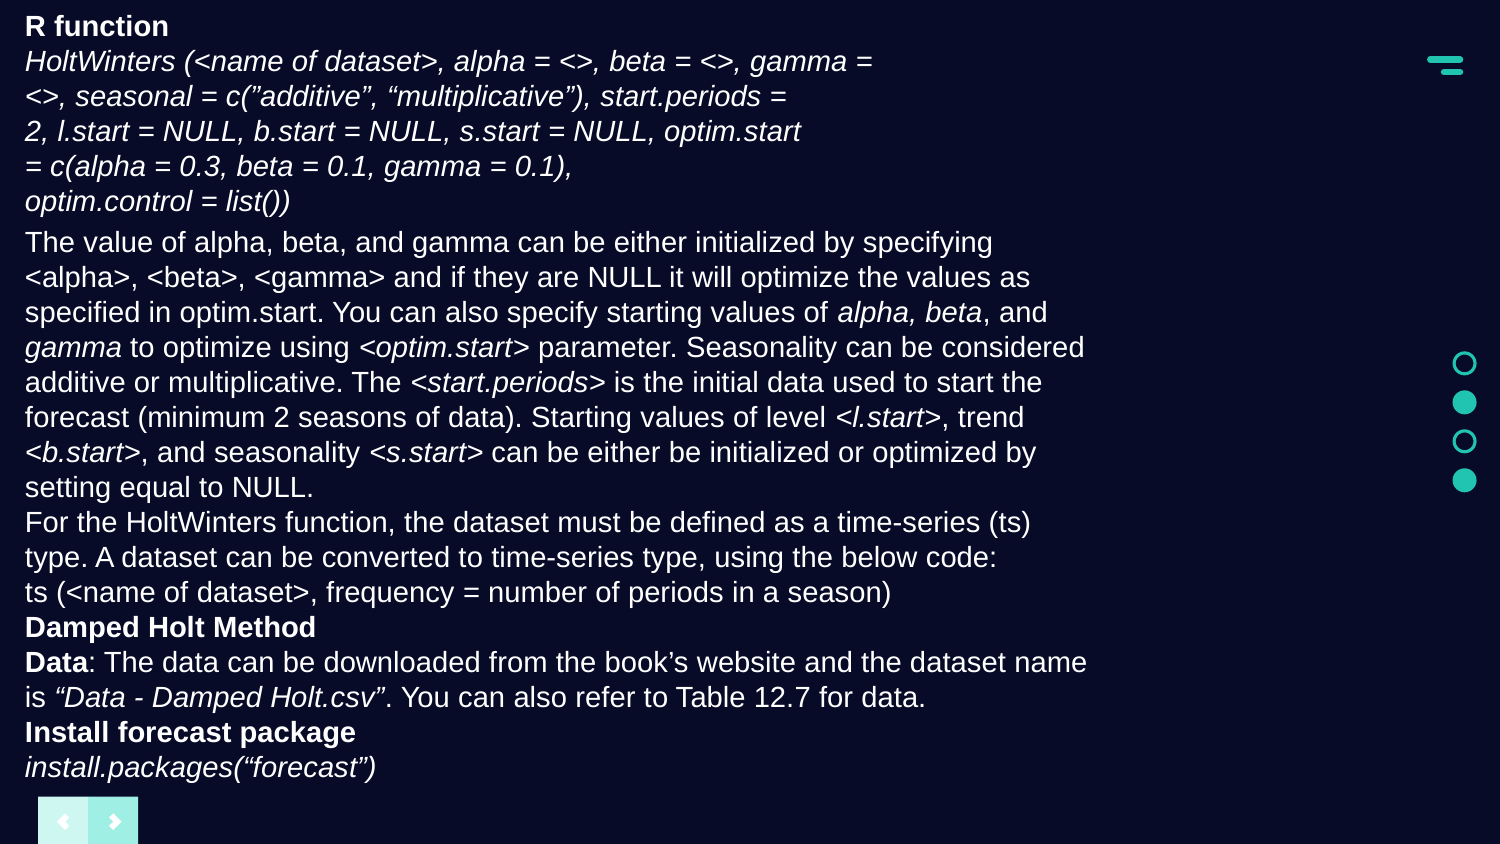

R function
HoltWinters (<name of dataset>, alpha = <>, beta = <>, gamma =
<>, seasonal = c(”additive”, “multiplicative”), start.periods =
2, l.start = NULL, b.start = NULL, s.start = NULL, optim.start
= c(alpha = 0.3, beta = 0.1, gamma = 0.1),
optim.control = list())
The value of alpha, beta, and gamma can be either initialized by specifying
<alpha>, <beta>, <gamma> and if they are NULL it will optimize the values as
specified in optim.start. You can also specify starting values of alpha, beta, and
gamma to optimize using <optim.start> parameter. Seasonality can be considered
additive or multiplicative. The <start.periods> is the initial data used to start the
forecast (minimum 2 seasons of data). Starting values of level <l.start>, trend
<b.start>, and seasonality <s.start> can be either be initialized or optimized by
setting equal to NULL.
For the HoltWinters function, the dataset must be defined as a time-series (ts)
type. A dataset can be converted to time-series type, using the below code:
ts (<name of dataset>, frequency = number of periods in a season)
Damped Holt Method
Data: The data can be downloaded from the book’s website and the dataset name
is “Data - Damped Holt.csv”. You can also refer to Table 12.7 for data.
Install forecast package
install.packages(“forecast”)